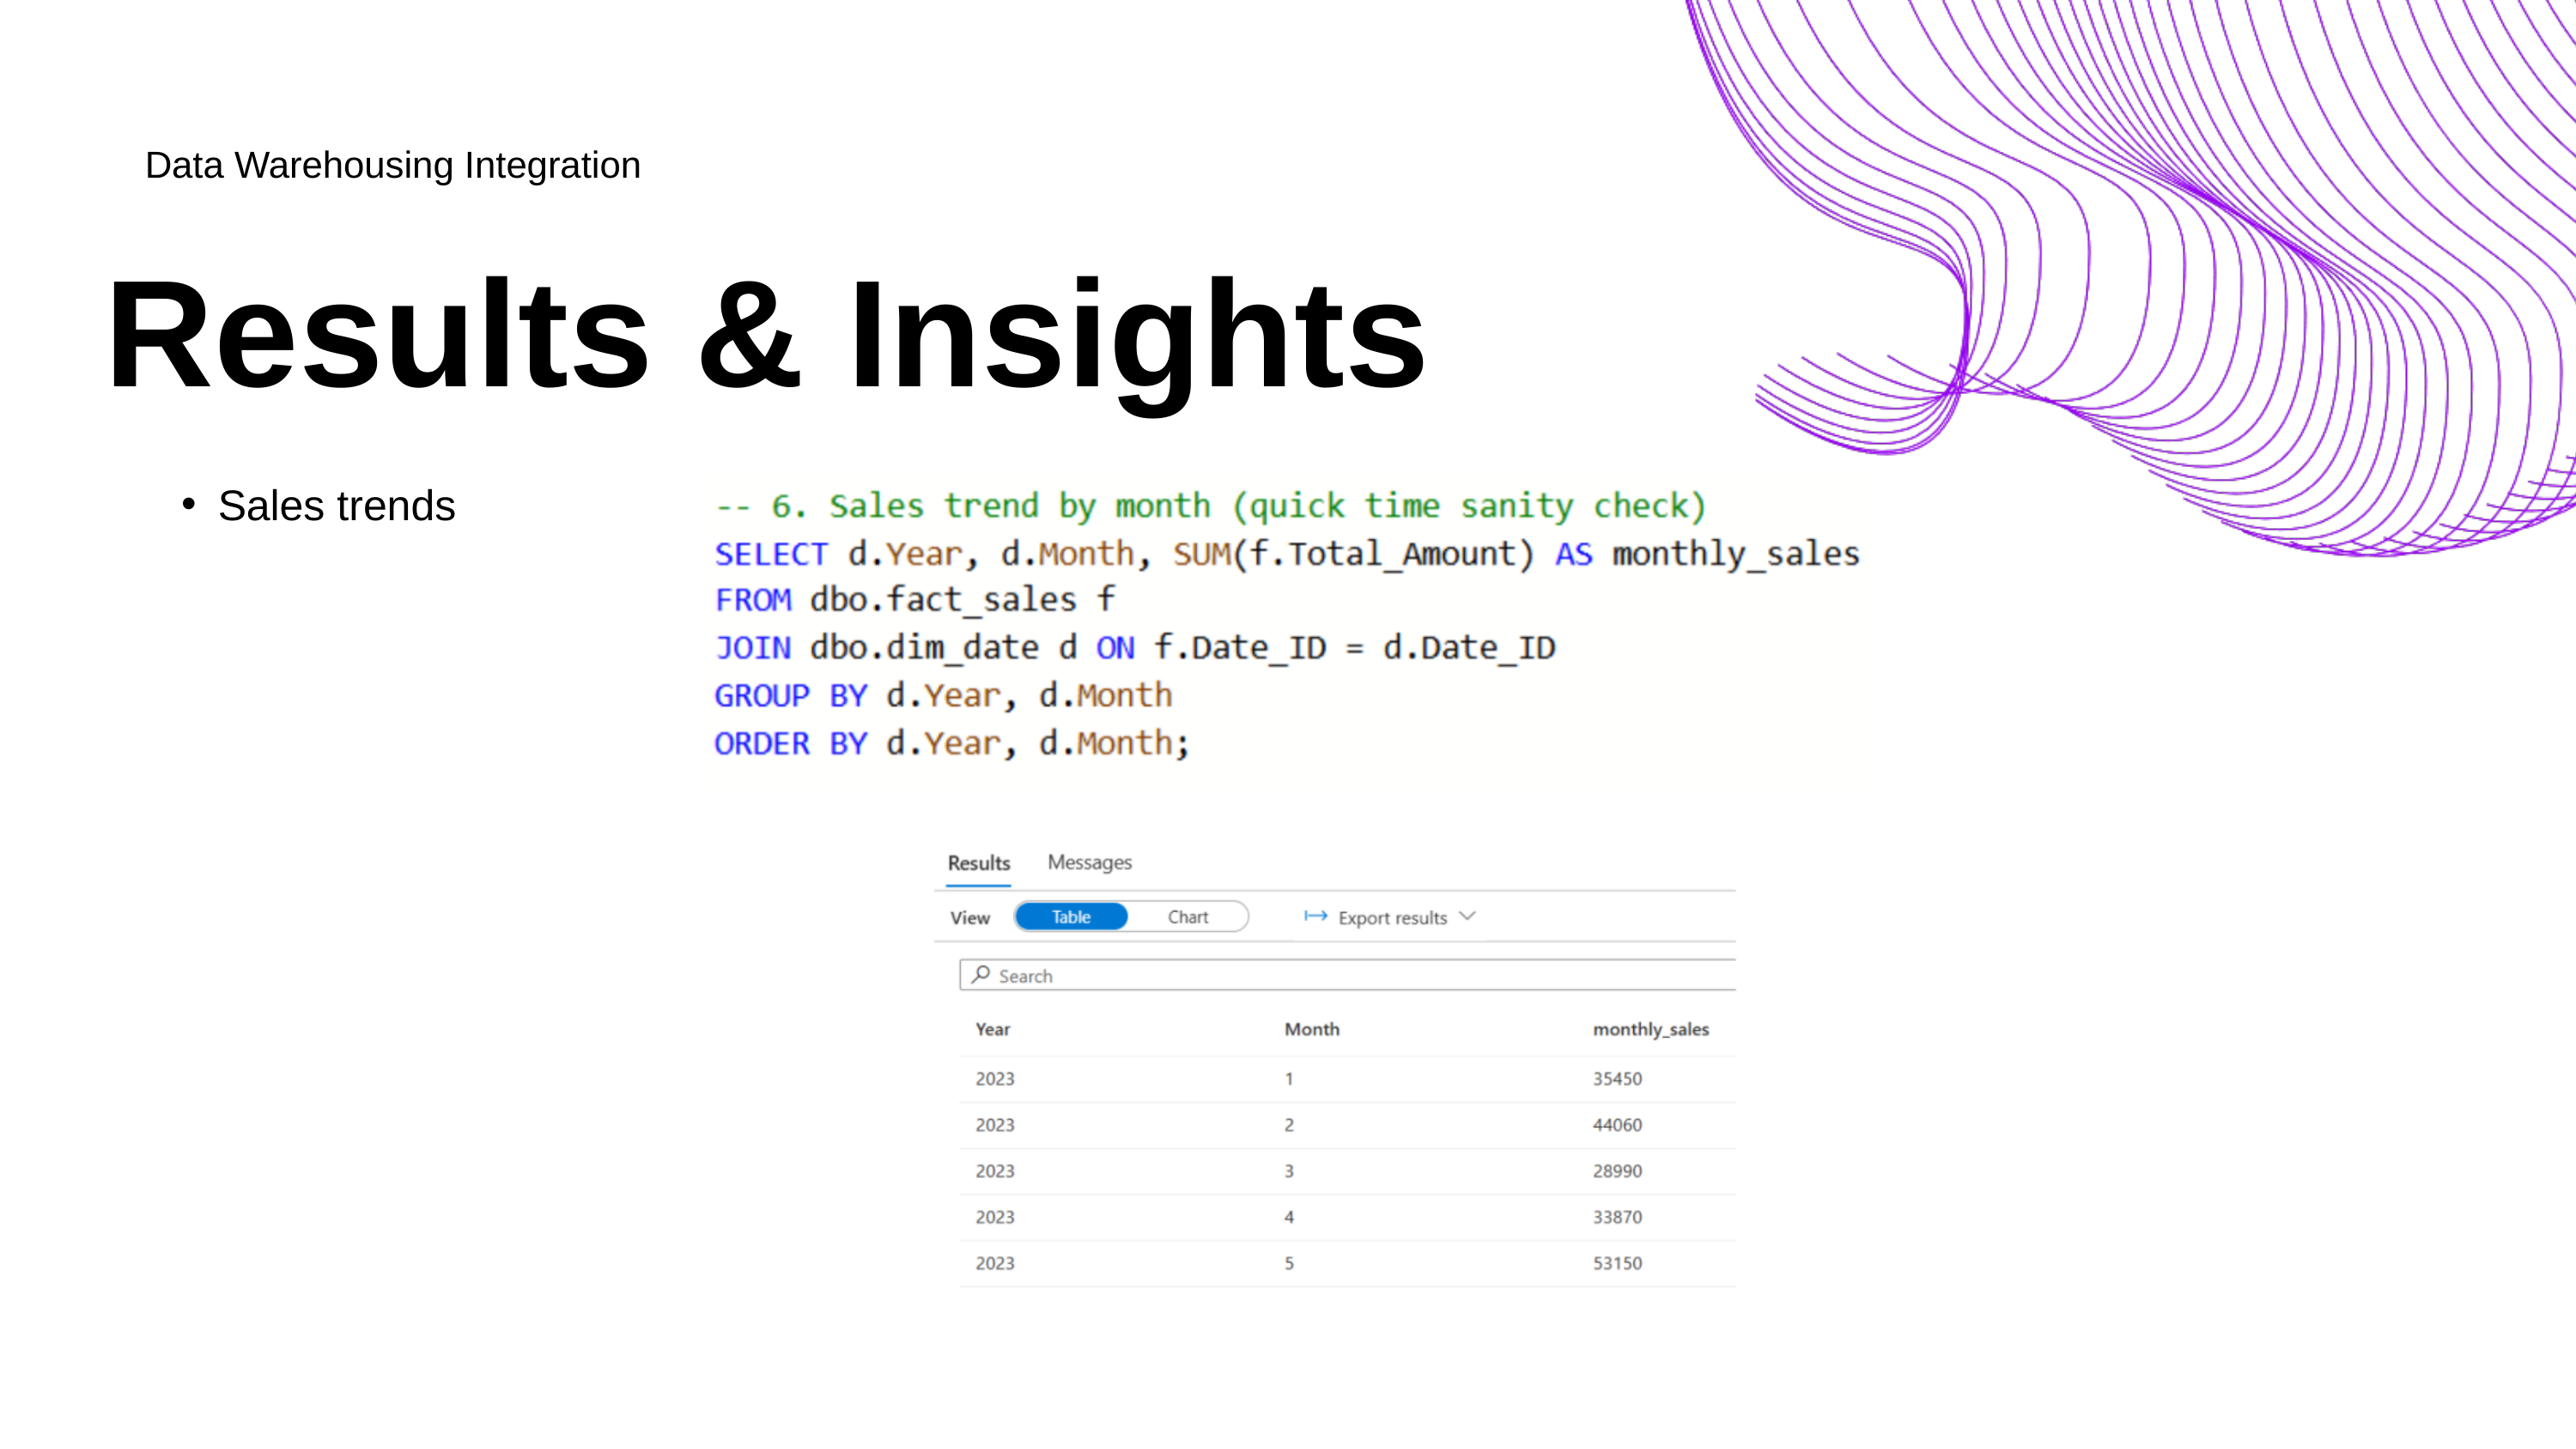

Data Warehousing Integration
Results & Insights

Sales trends